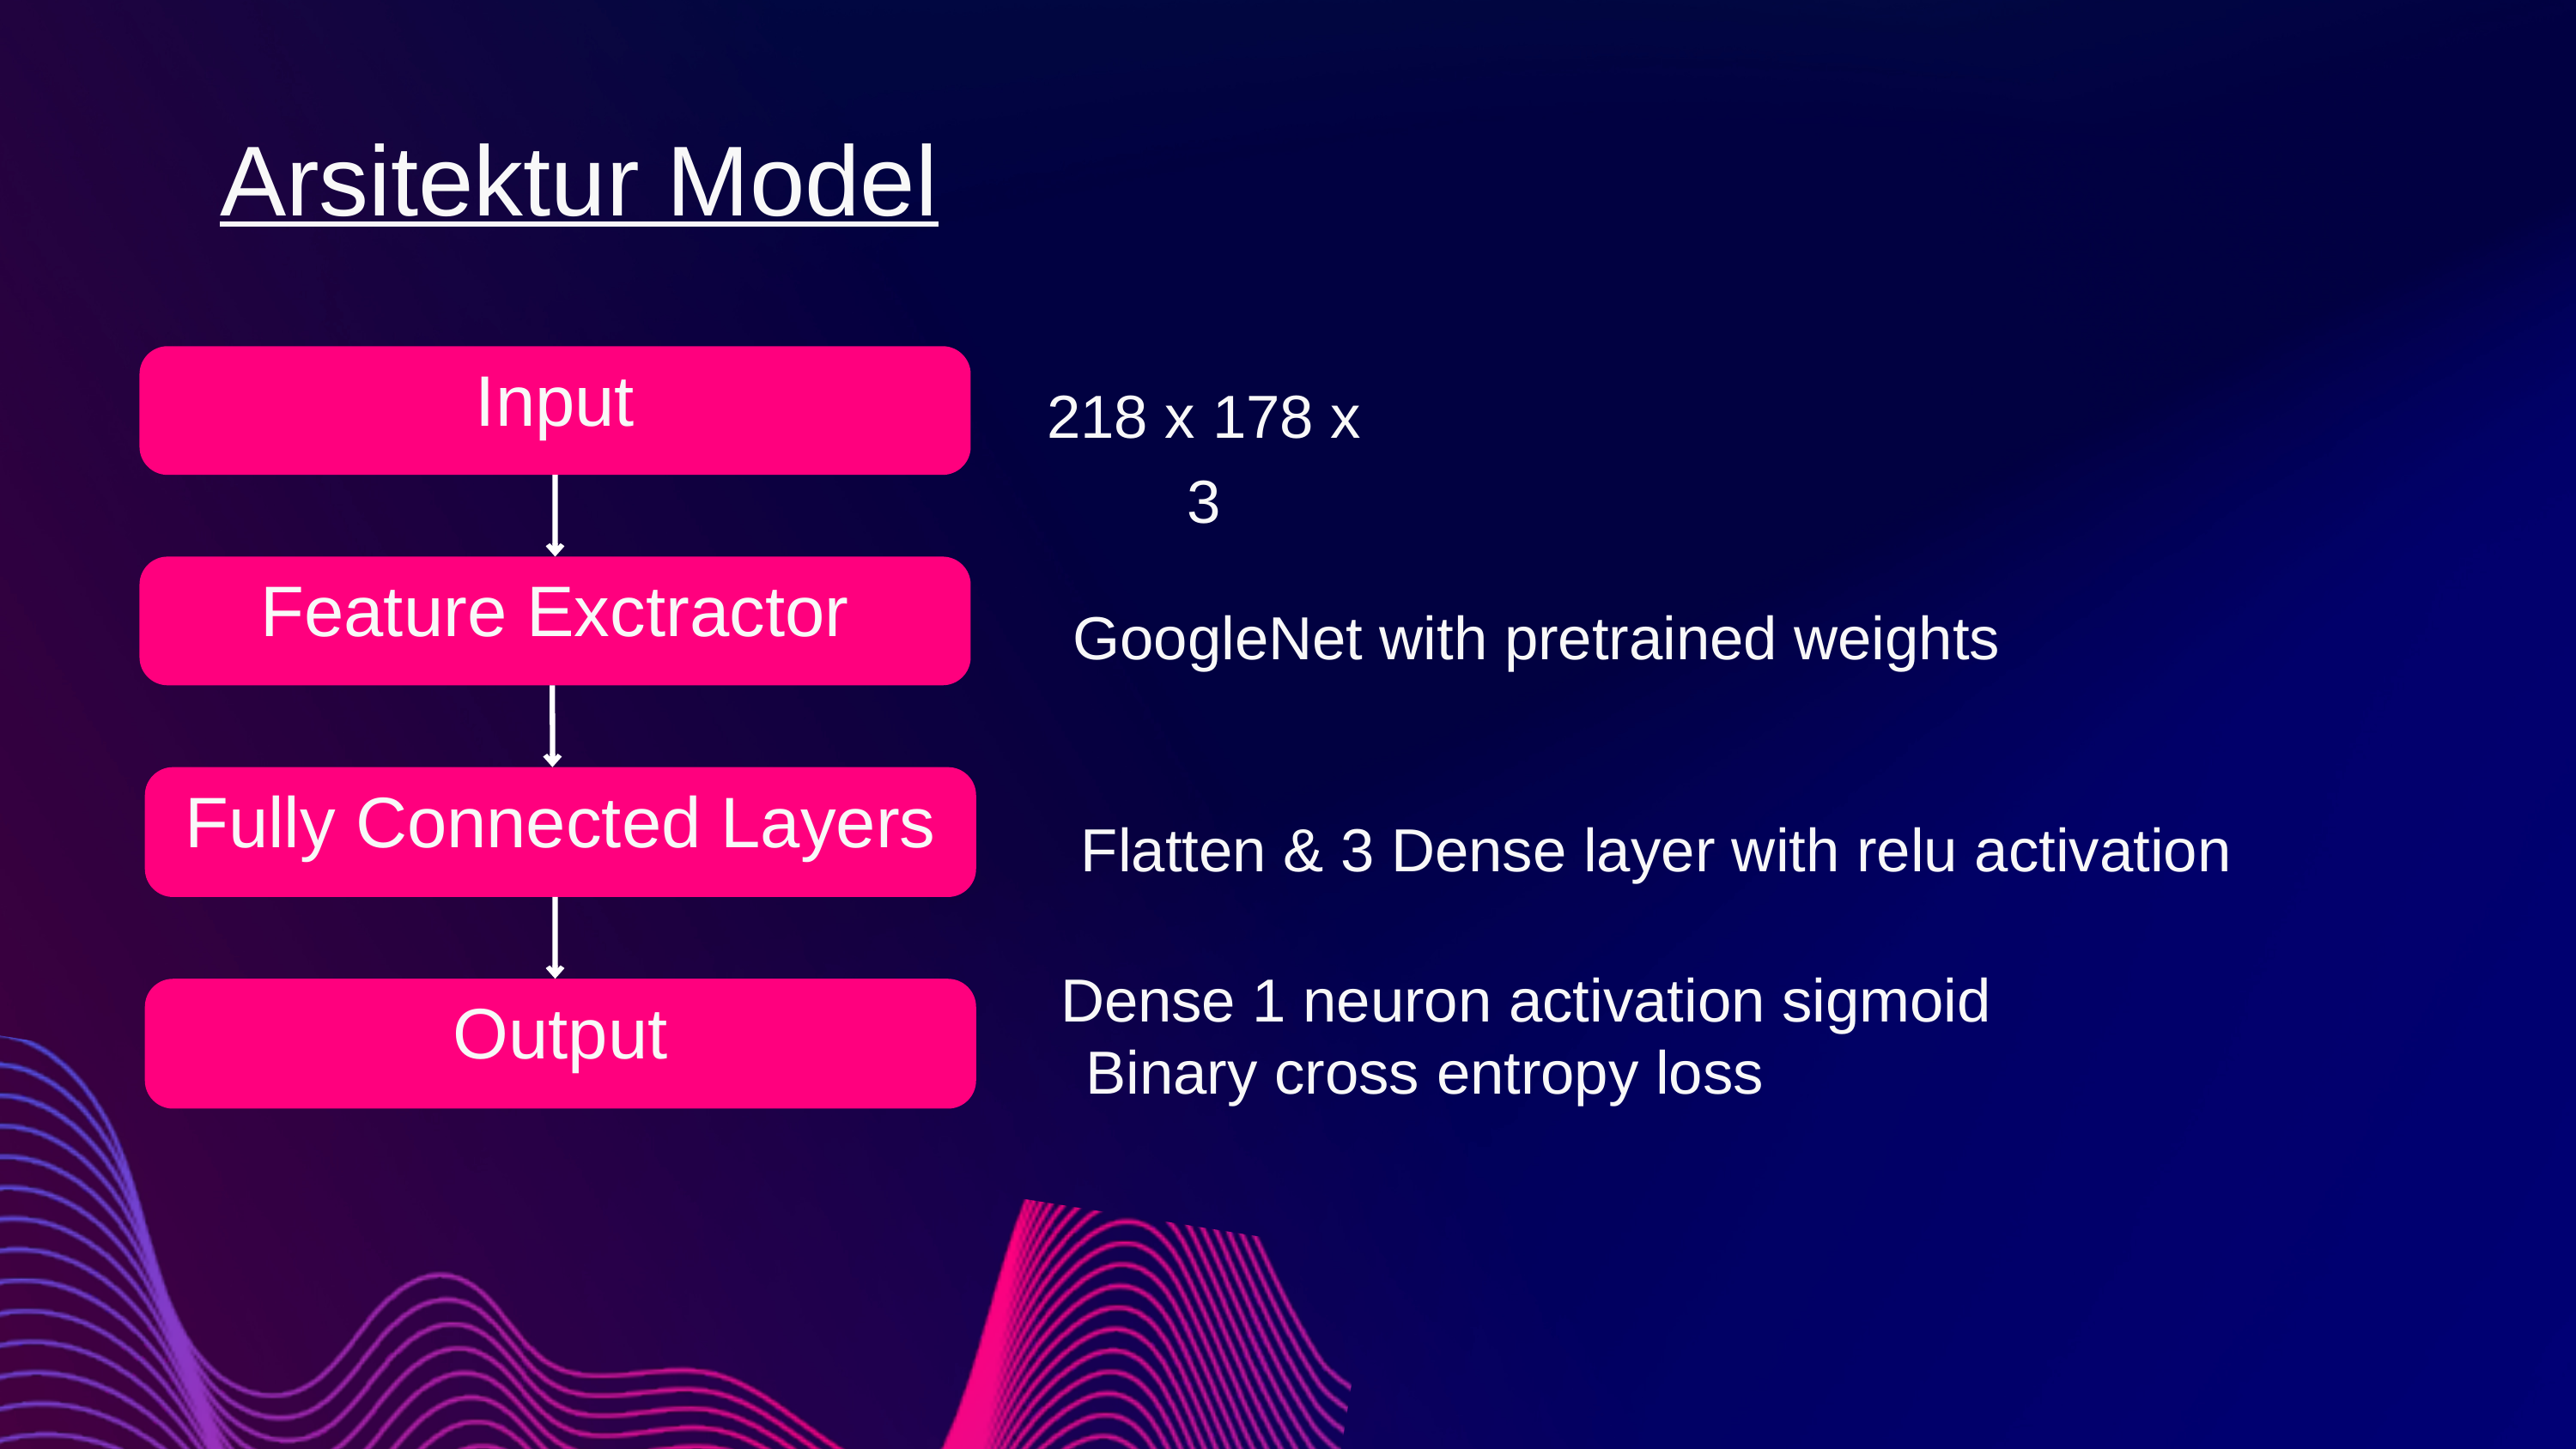

Arsitektur Model

Input
218 x 178 x 3

Feature Exctractor
GoogleNet with pretrained weights

Fully Connected Layers
Flatten & 3 Dense layer with relu activation

Dense 1 neuron activation sigmoid

Output
Binary cross entropy loss